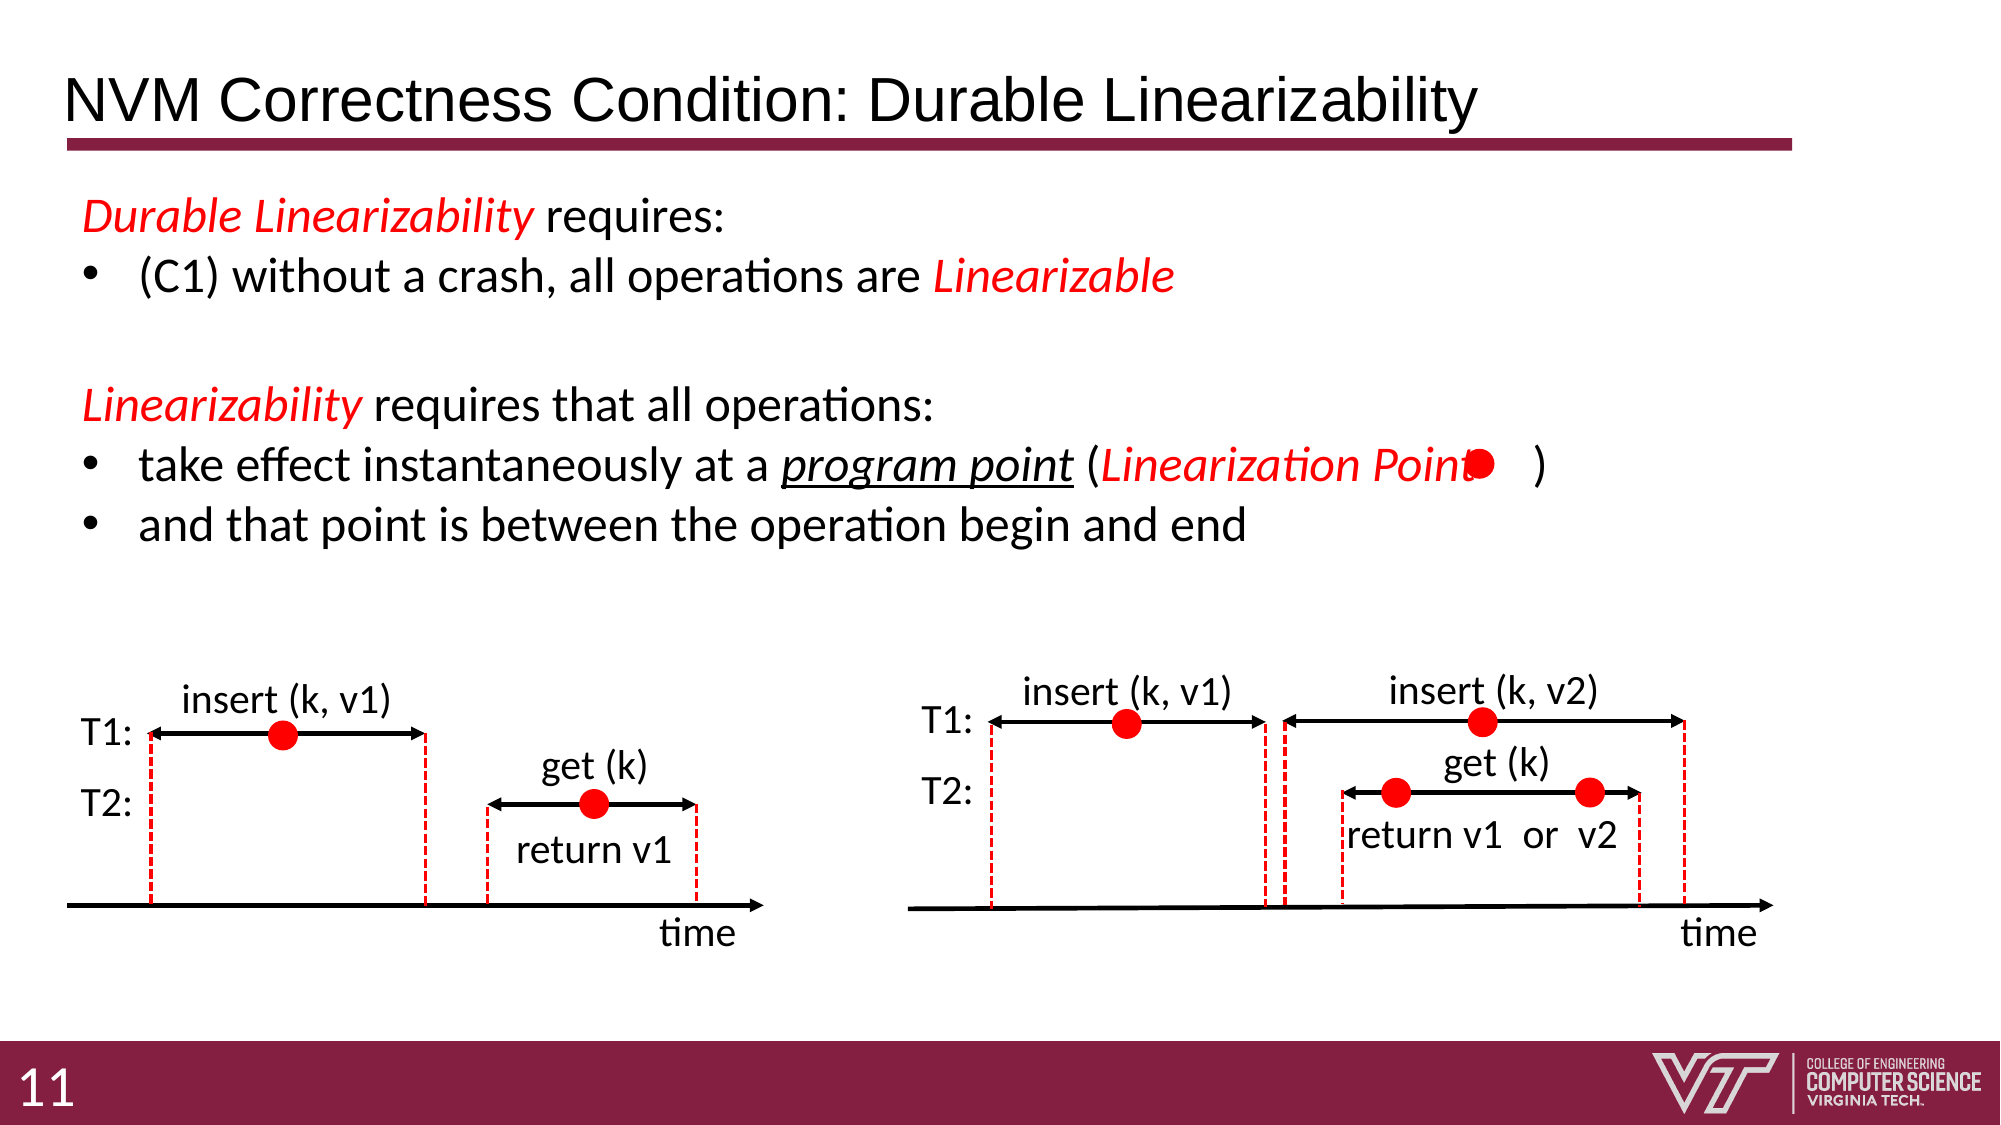

# NVM Correctness Condition: Durable Linearizability
Durable Linearizability requires:
(C1) without a crash, all operations are Linearizable
Linearizability requires that all operations:
take effect instantaneously at a program point (Linearization Point     )
and that point is between the operation begin and end

insert (k, v2)
insert (k, v1)
insert (k, v1)
T1:
T1:

get (k)
get (k)
T2:
T2:

or  v2
return v1
return v1
time
time
11